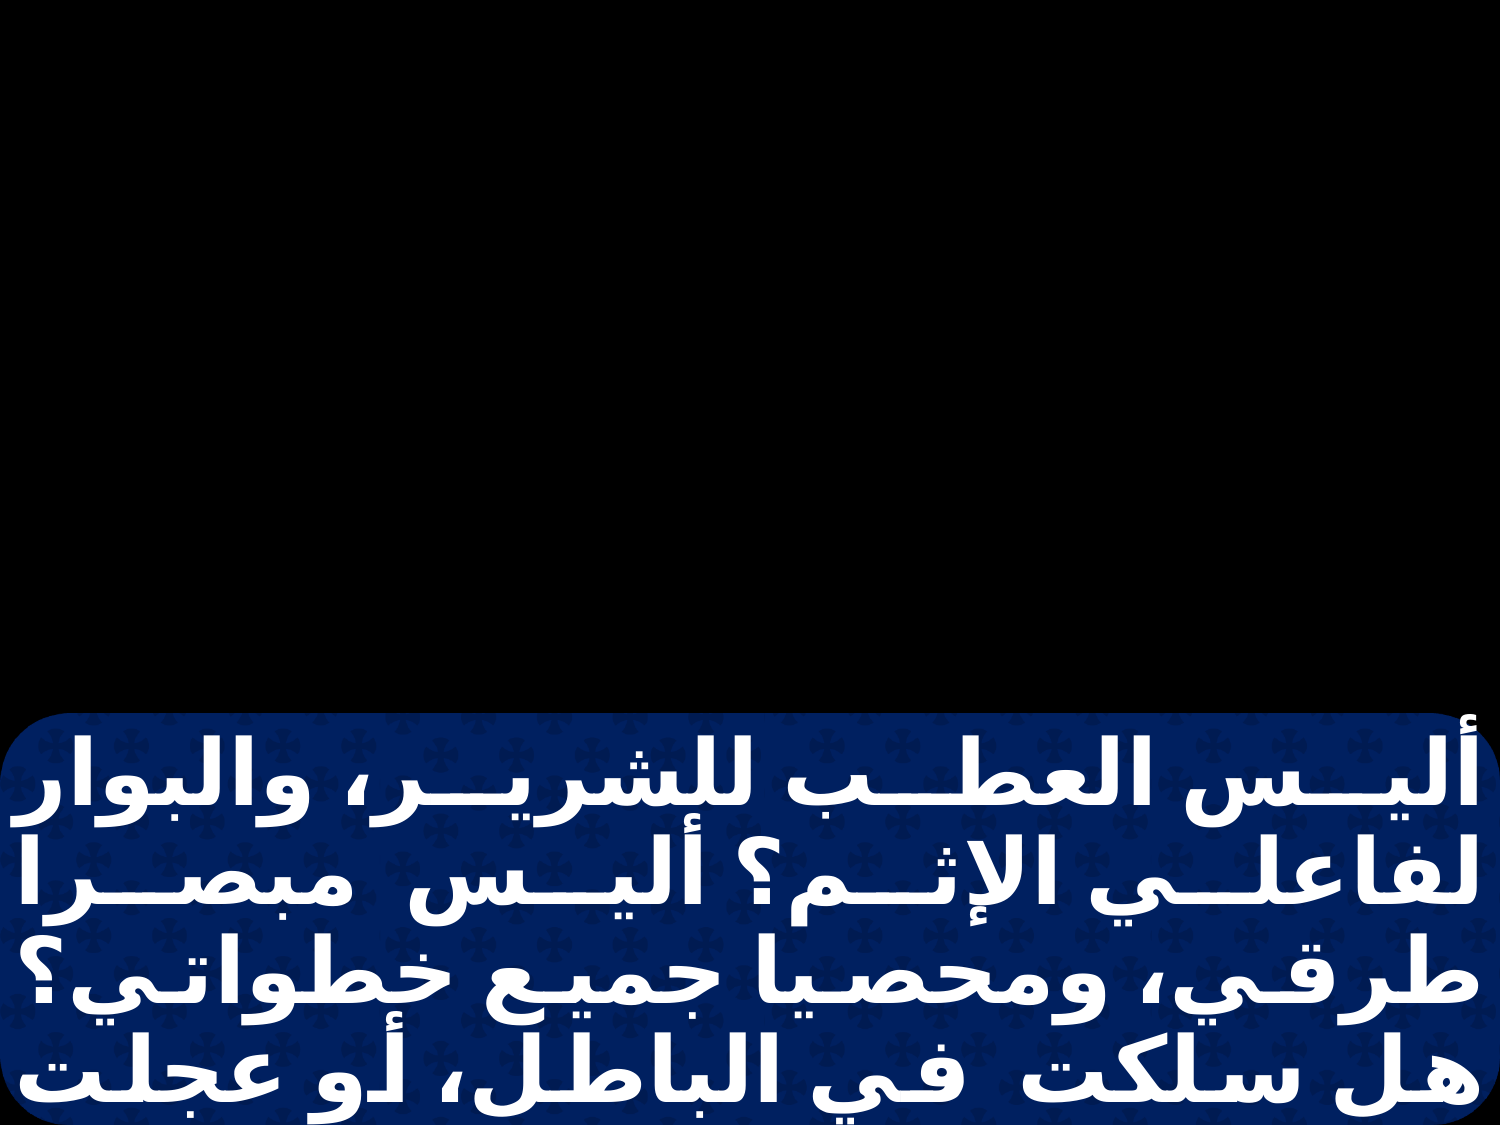

أليس العطب للشرير، والبوار لفاعلي الإثم؟ أليس  مبصرا طرقي، ومحصيا جميع خطواتي؟ هل سلكت  في الباطل، أو عجلت رجلي إلى المكيدة؟ ليزني في  ميزان العدل، وليعرف الله سلامتي. إن كان خطوي